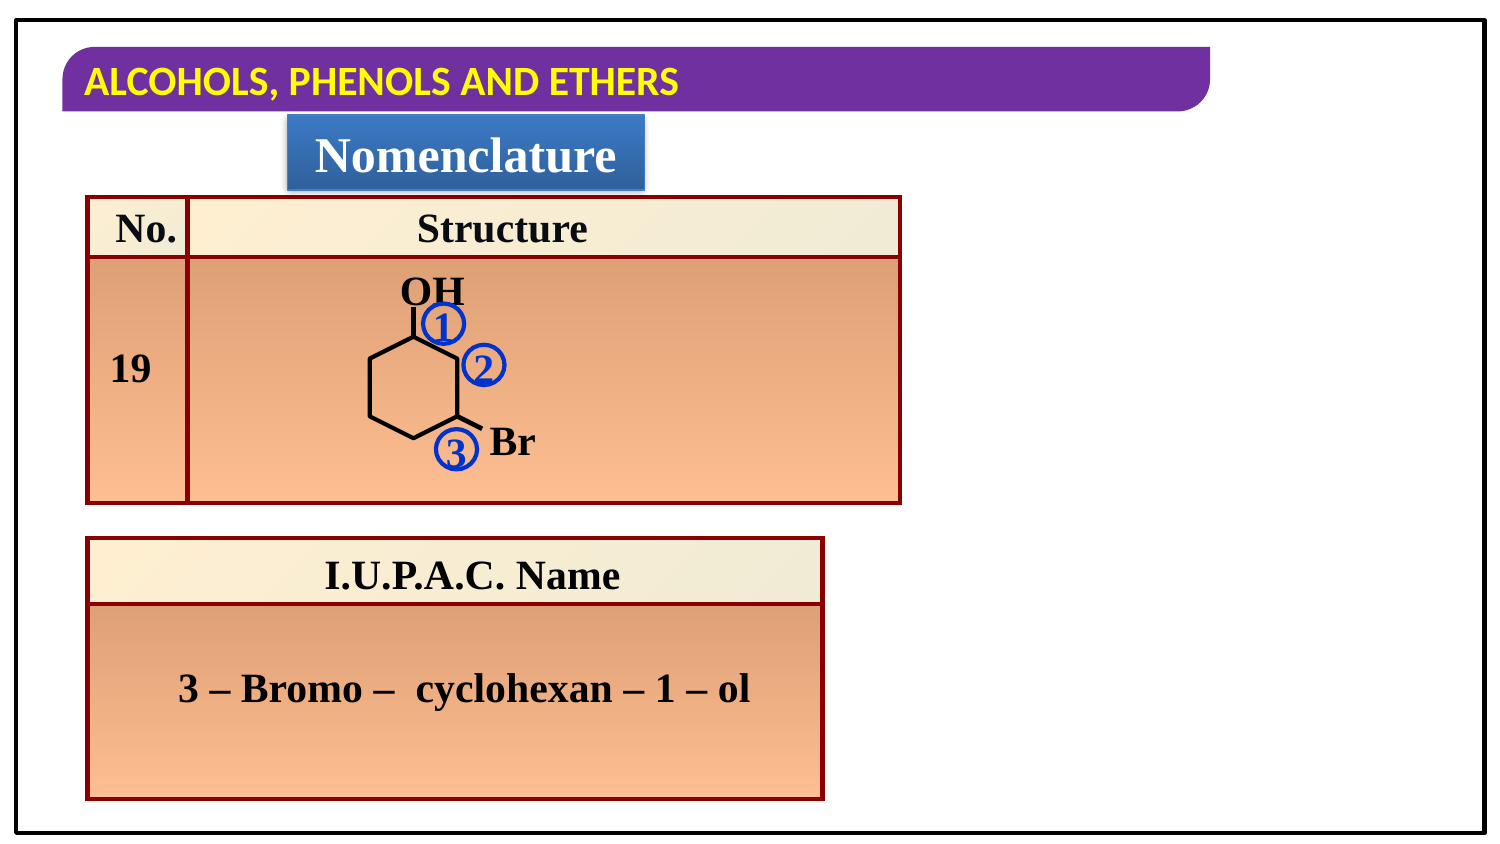

Nomenclature
No.
Structure
|  |  |
| --- | --- |
|  |  |
OH

Br
1

19
2

3

|  |
| --- |
|  |
I.U.P.A.C. Name
3 – Bromo –  cyclohexan – 1 – ol